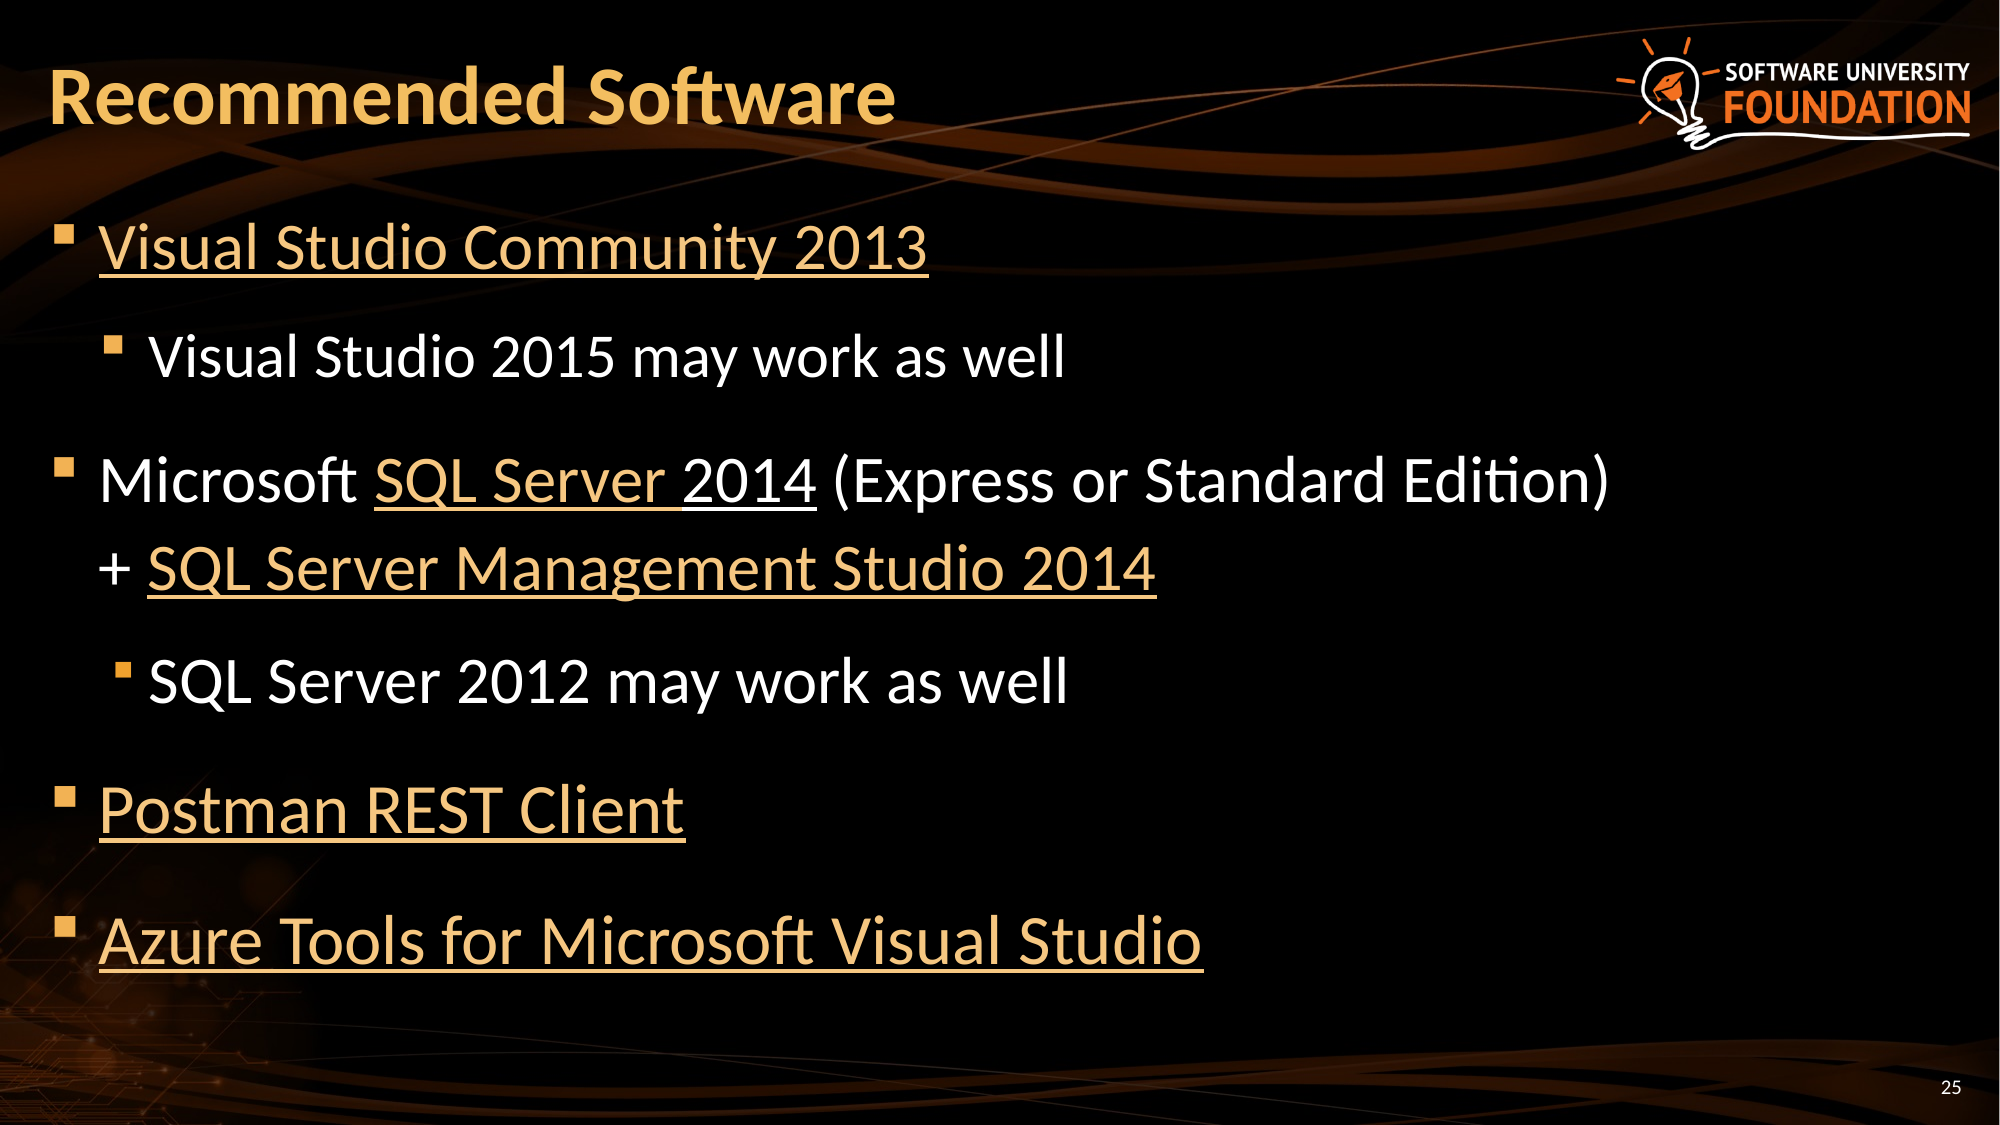

# Recommended Software
Visual Studio Community 2013
Visual Studio 2015 may work as well
Microsoft SQL Server 2014 (Express or Standard Edition)
+ SQL Server Management Studio 2014
SQL Server 2012 may work as well
Postman REST Client
Azure Tools for Microsoft Visual Studio
25